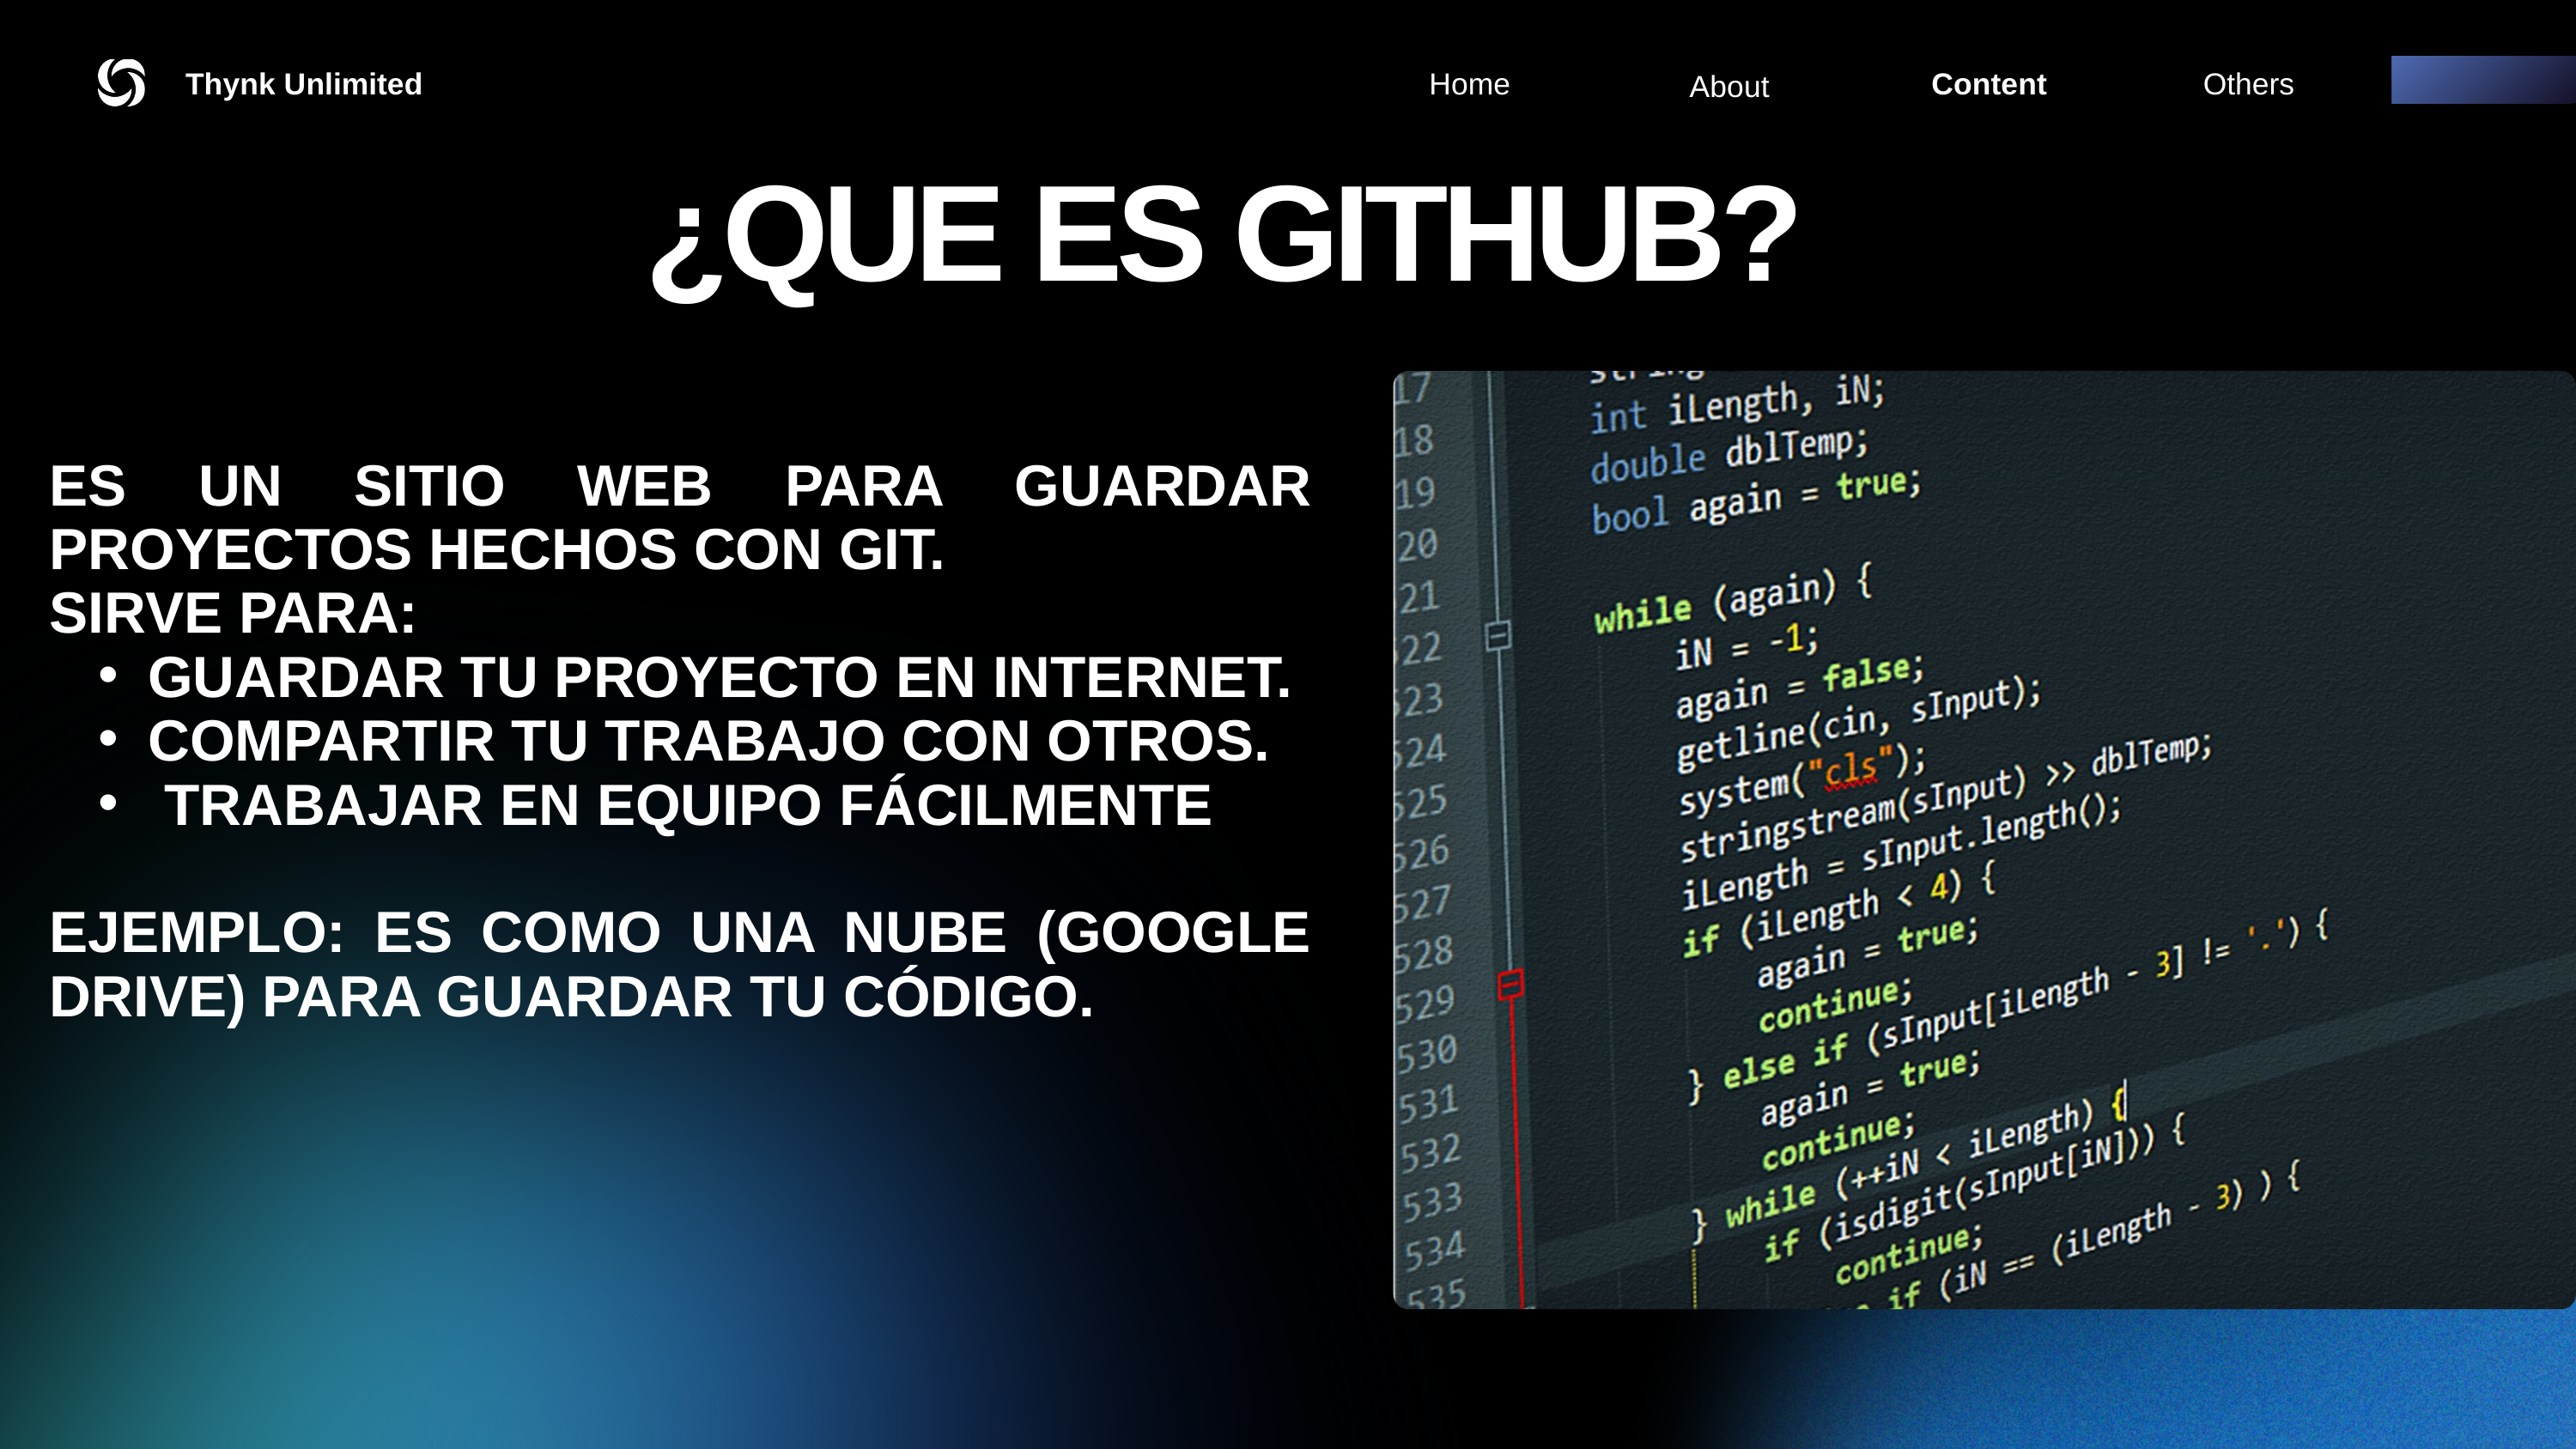

Thynk Unlimited
Home
Content
Others

About
¿QUE ES GITHUB?

ES UN SITIO WEB PARA GUARDAR PROYECTOS HECHOS CON GIT.
SIRVE PARA:
GUARDAR TU PROYECTO EN INTERNET.
COMPARTIR TU TRABAJO CON OTROS.
 TRABAJAR EN EQUIPO FÁCILMENTE

EJEMPLO: ES COMO UNA NUBE (GOOGLE DRIVE) PARA GUARDAR TU CÓDIGO.